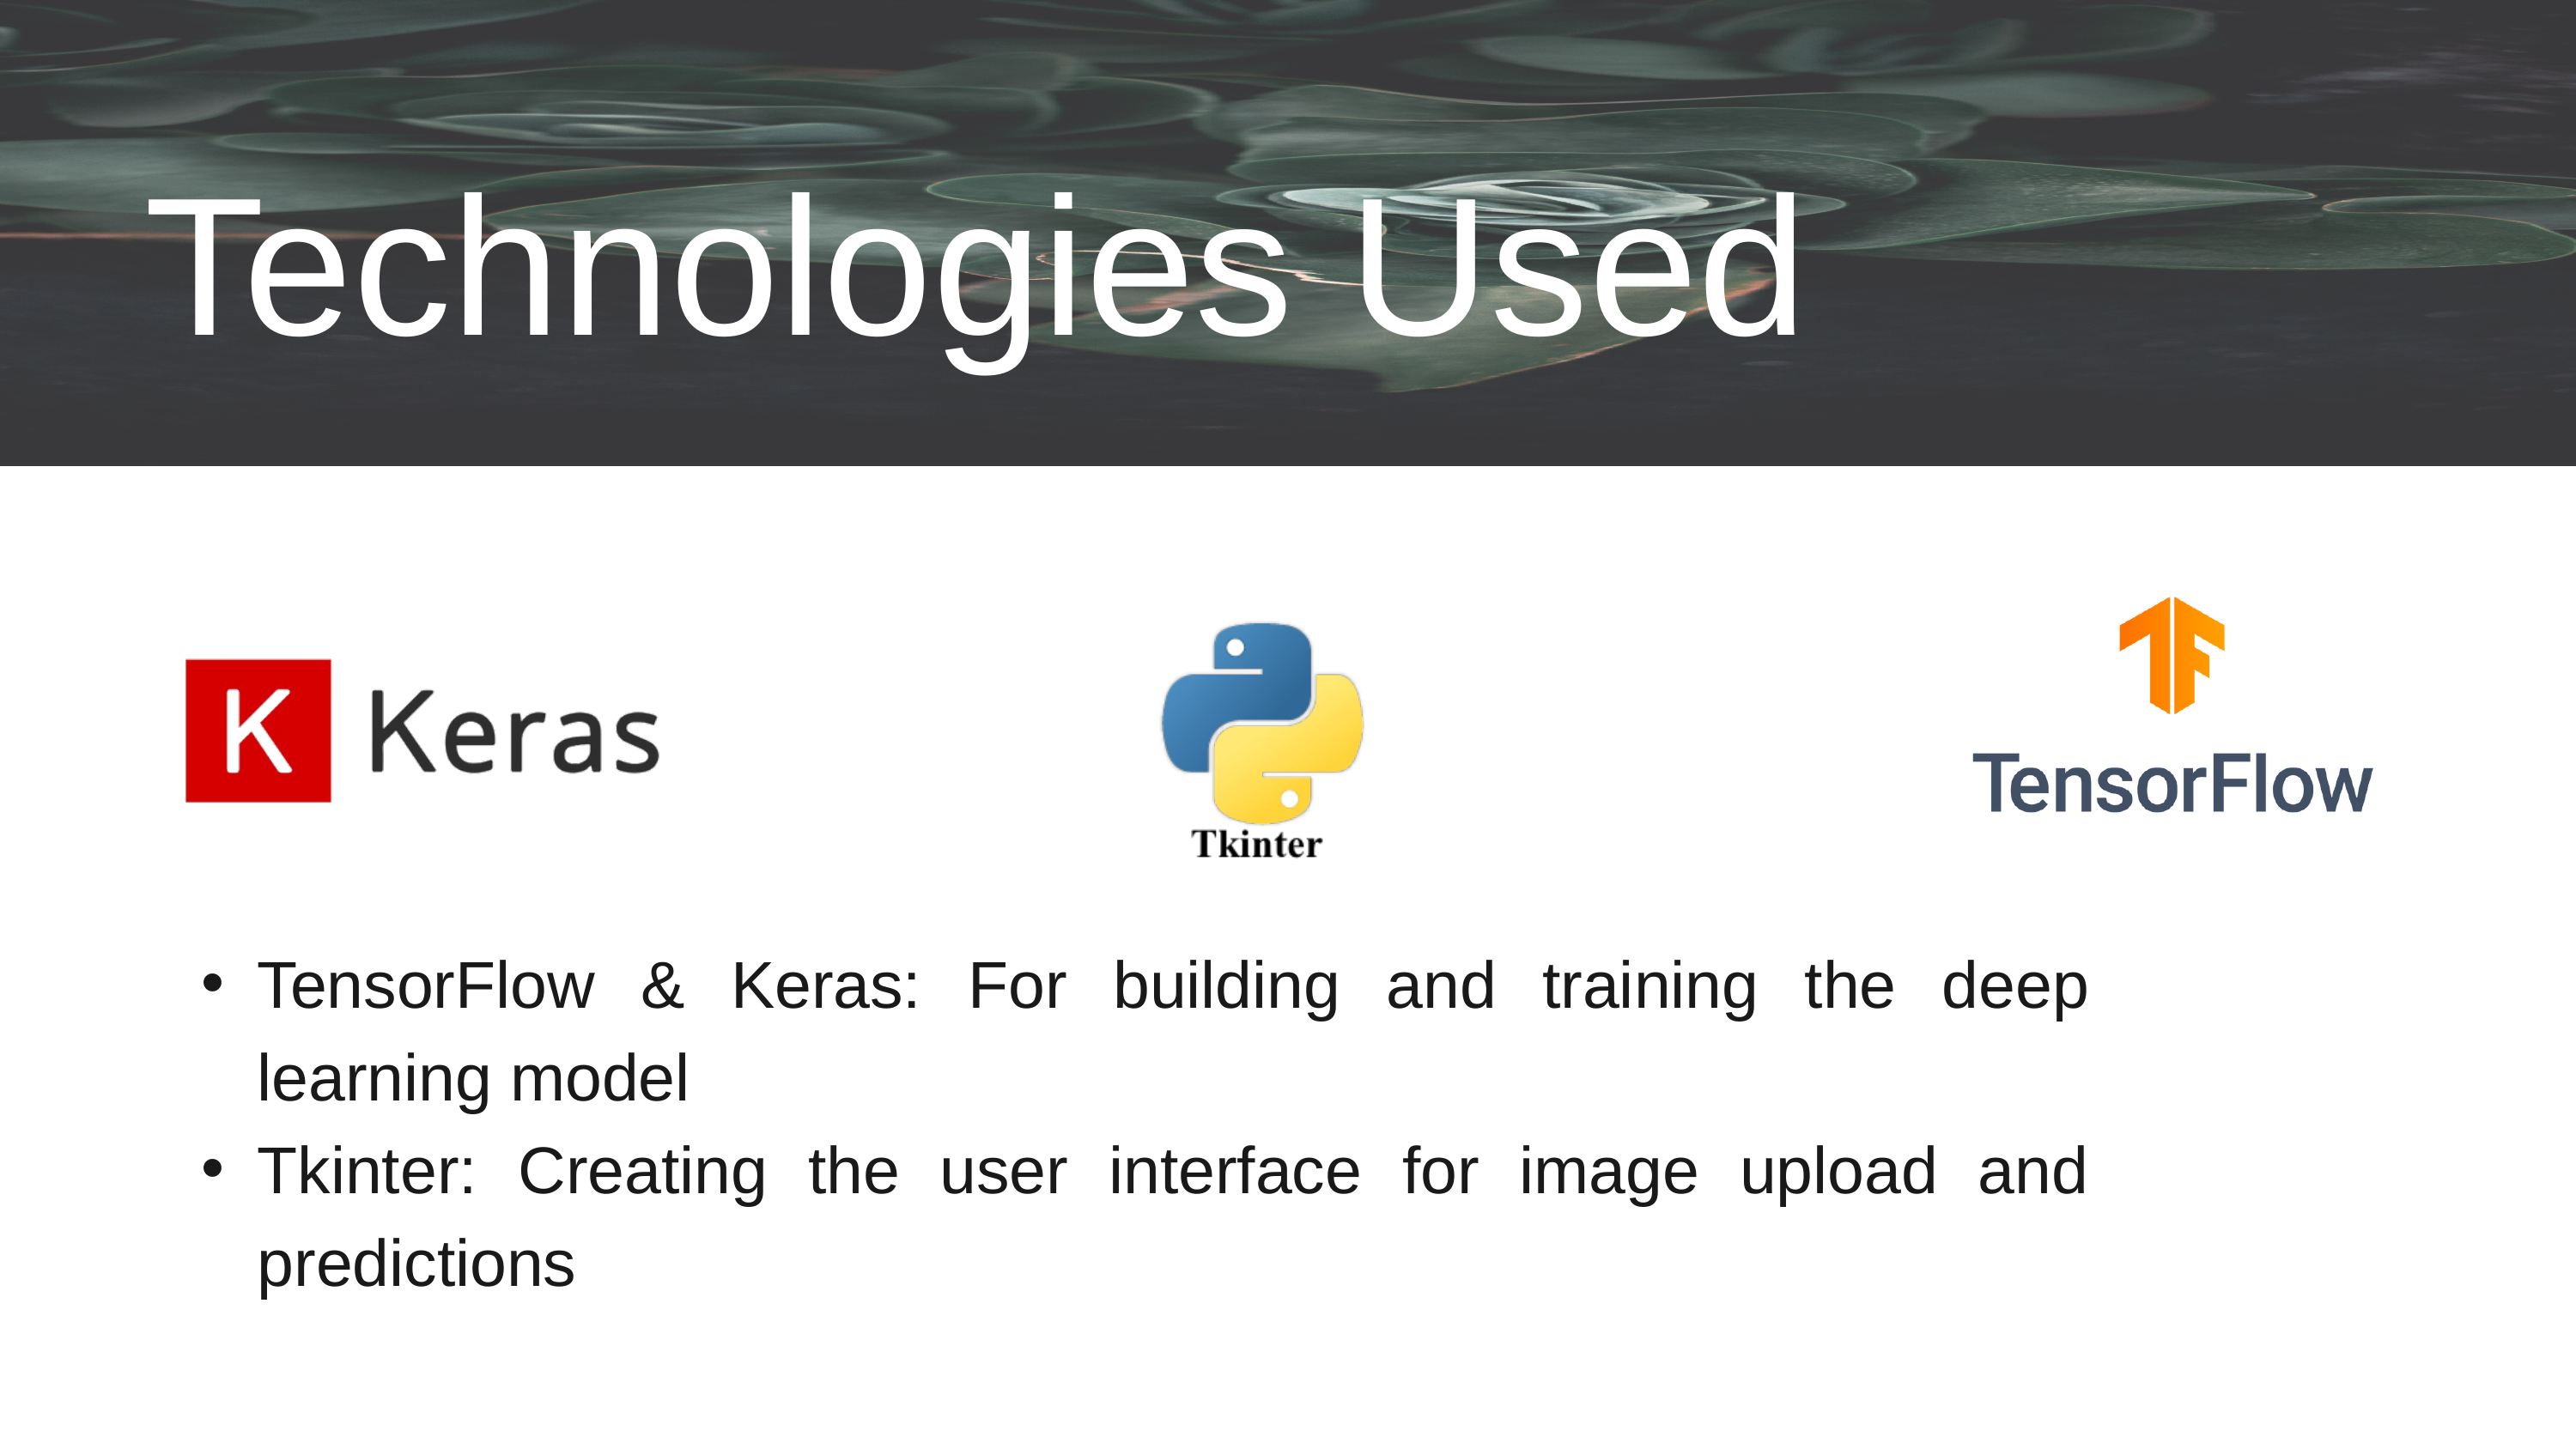

Technologies Used

TensorFlow & Keras: For building and training the deep learning model
Tkinter: Creating the user interface for image upload and predictions